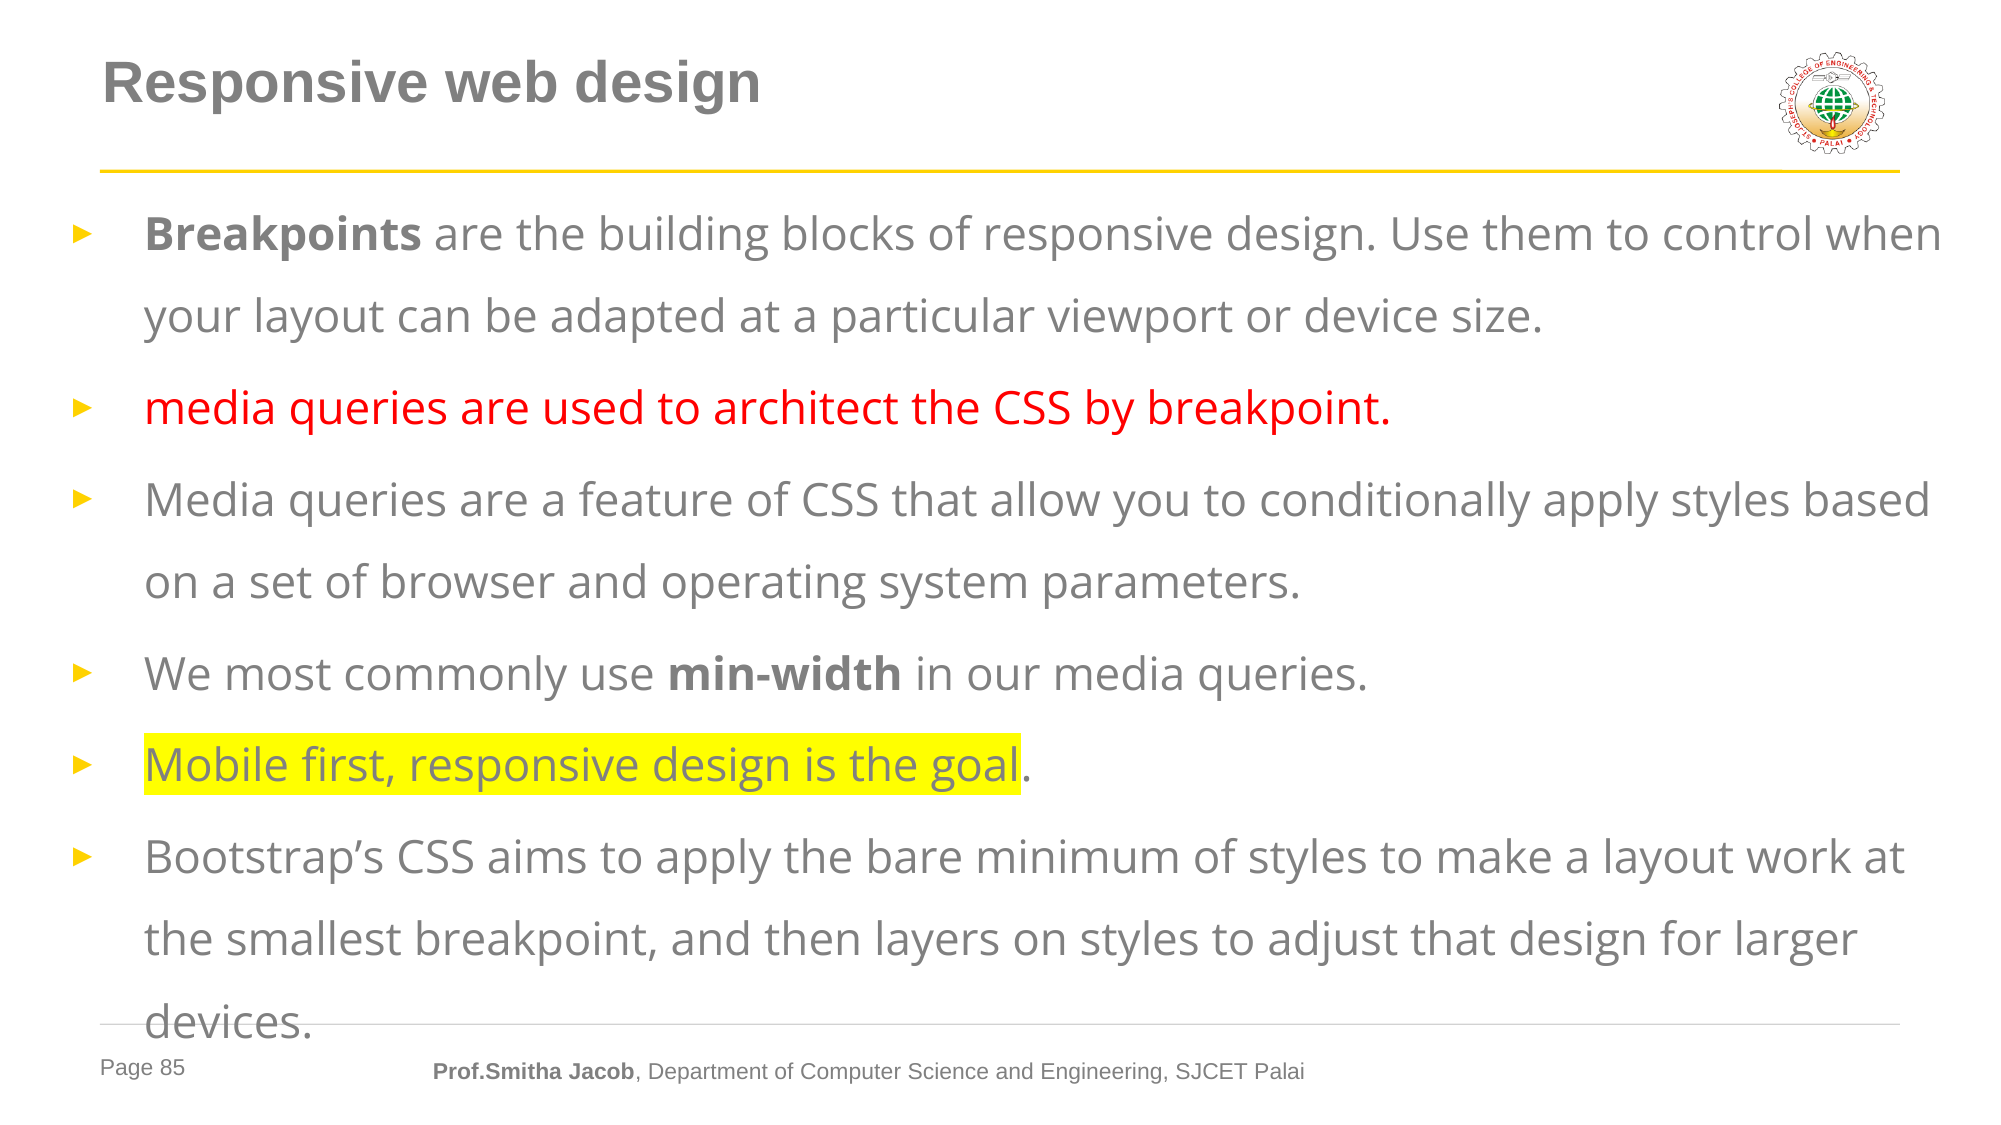

# Responsive web design
Breakpoints are the building blocks of responsive design. Use them to control when your layout can be adapted at a particular viewport or device size.
media queries are used to architect the CSS by breakpoint.
Media queries are a feature of CSS that allow you to conditionally apply styles based on a set of browser and operating system parameters.
We most commonly use min-width in our media queries.
Mobile first, responsive design is the goal.
Bootstrap’s CSS aims to apply the bare minimum of styles to make a layout work at the smallest breakpoint, and then layers on styles to adjust that design for larger devices.